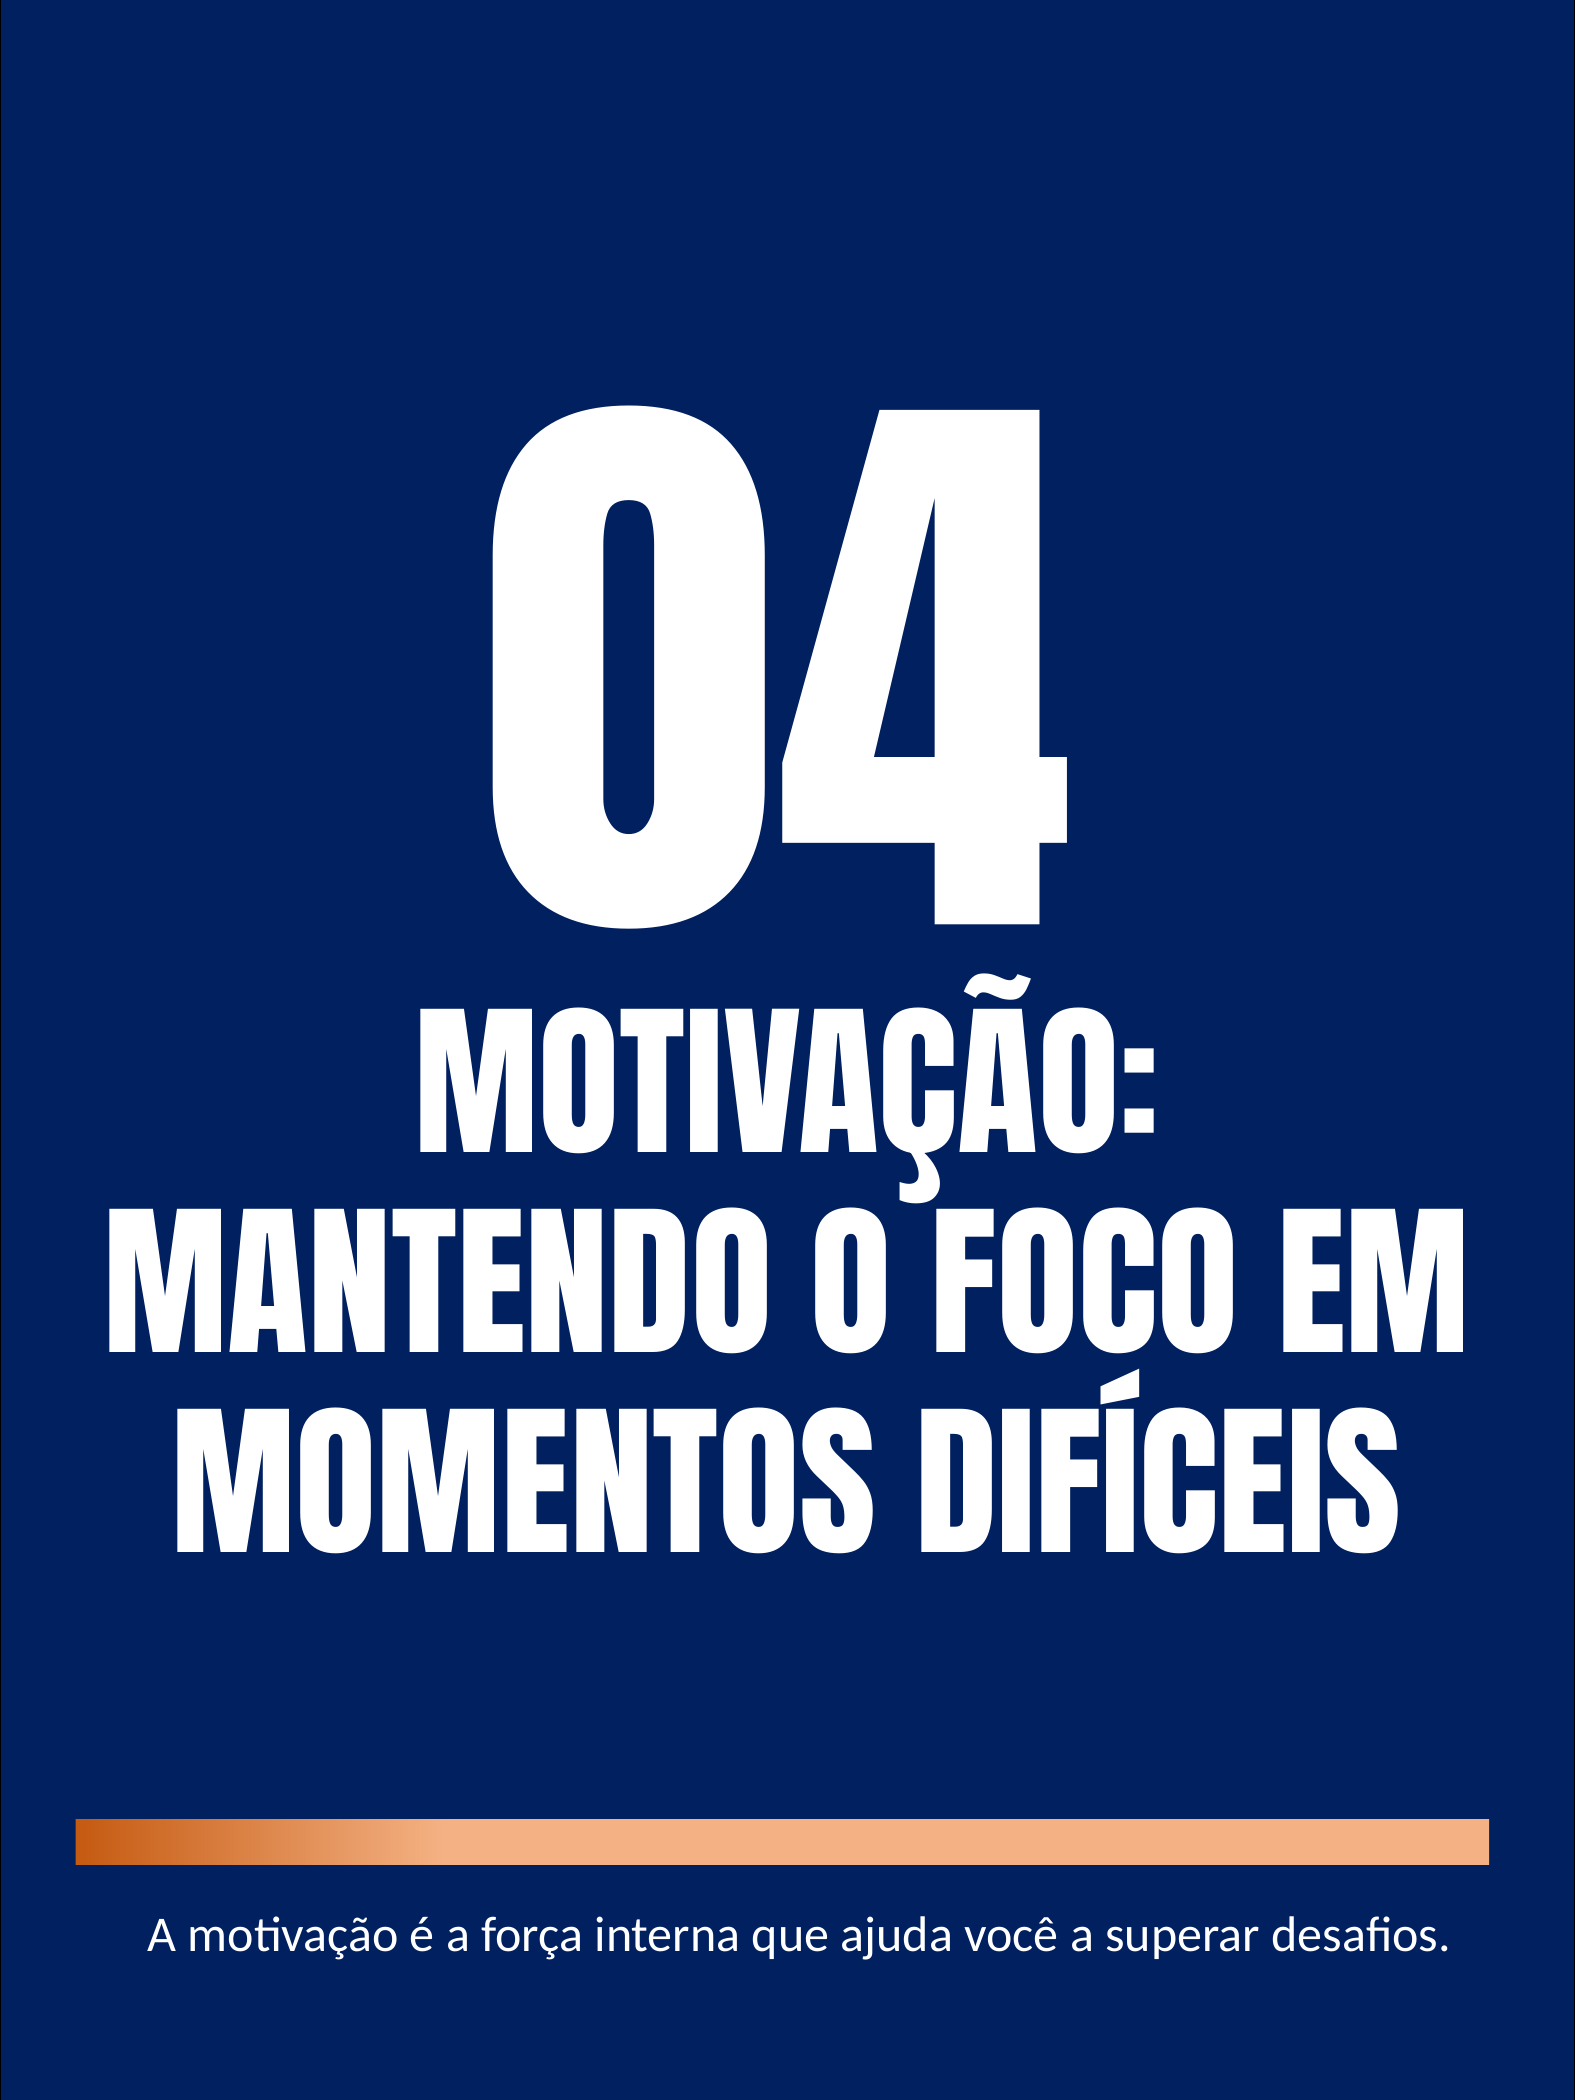

04
MOTIVAÇÃO: MANTENDO O FOCO EM MOMENTOS DIFÍCEIS

A motivação é a força interna que ajuda você a superar desafios.
Importância da IE - Débora de Oliveira
9